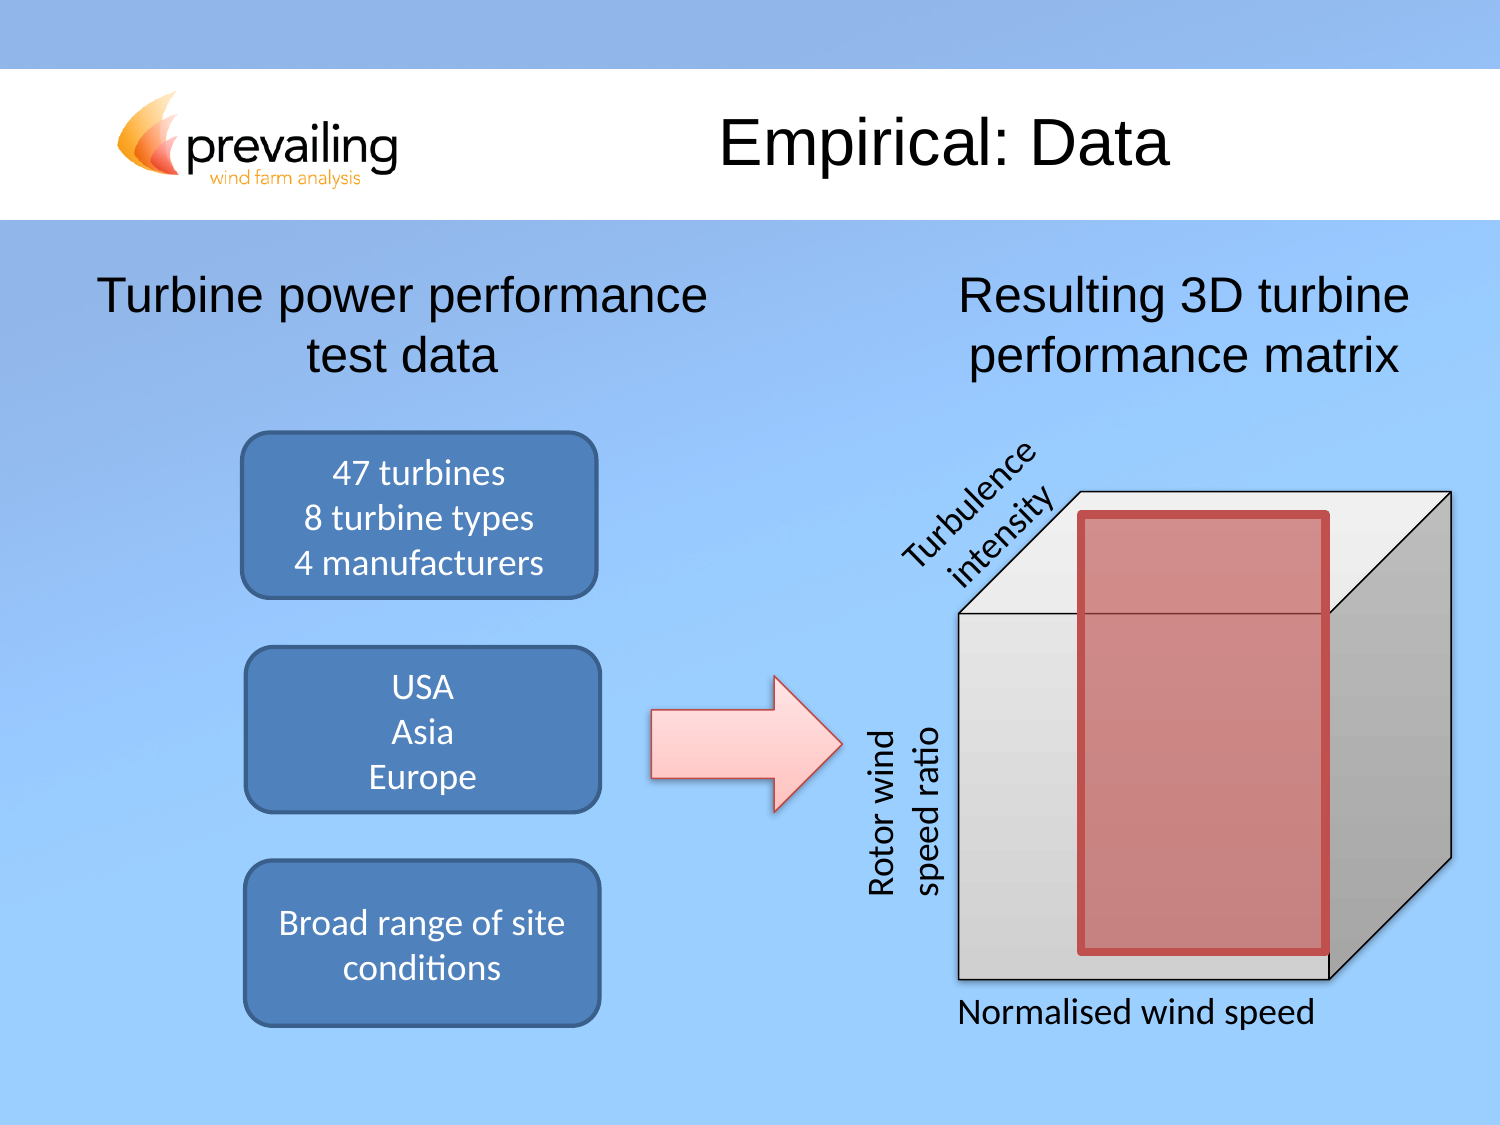

# Empirical: Data
Turbine power performance test data

Resulting 3D turbine performance matrix
47 turbines
8 turbine types
4 manufacturers
Turbulence intensity

USA
Asia
Europe

Rotor wind speed ratio
Broad range of site conditions
Normalised wind speed